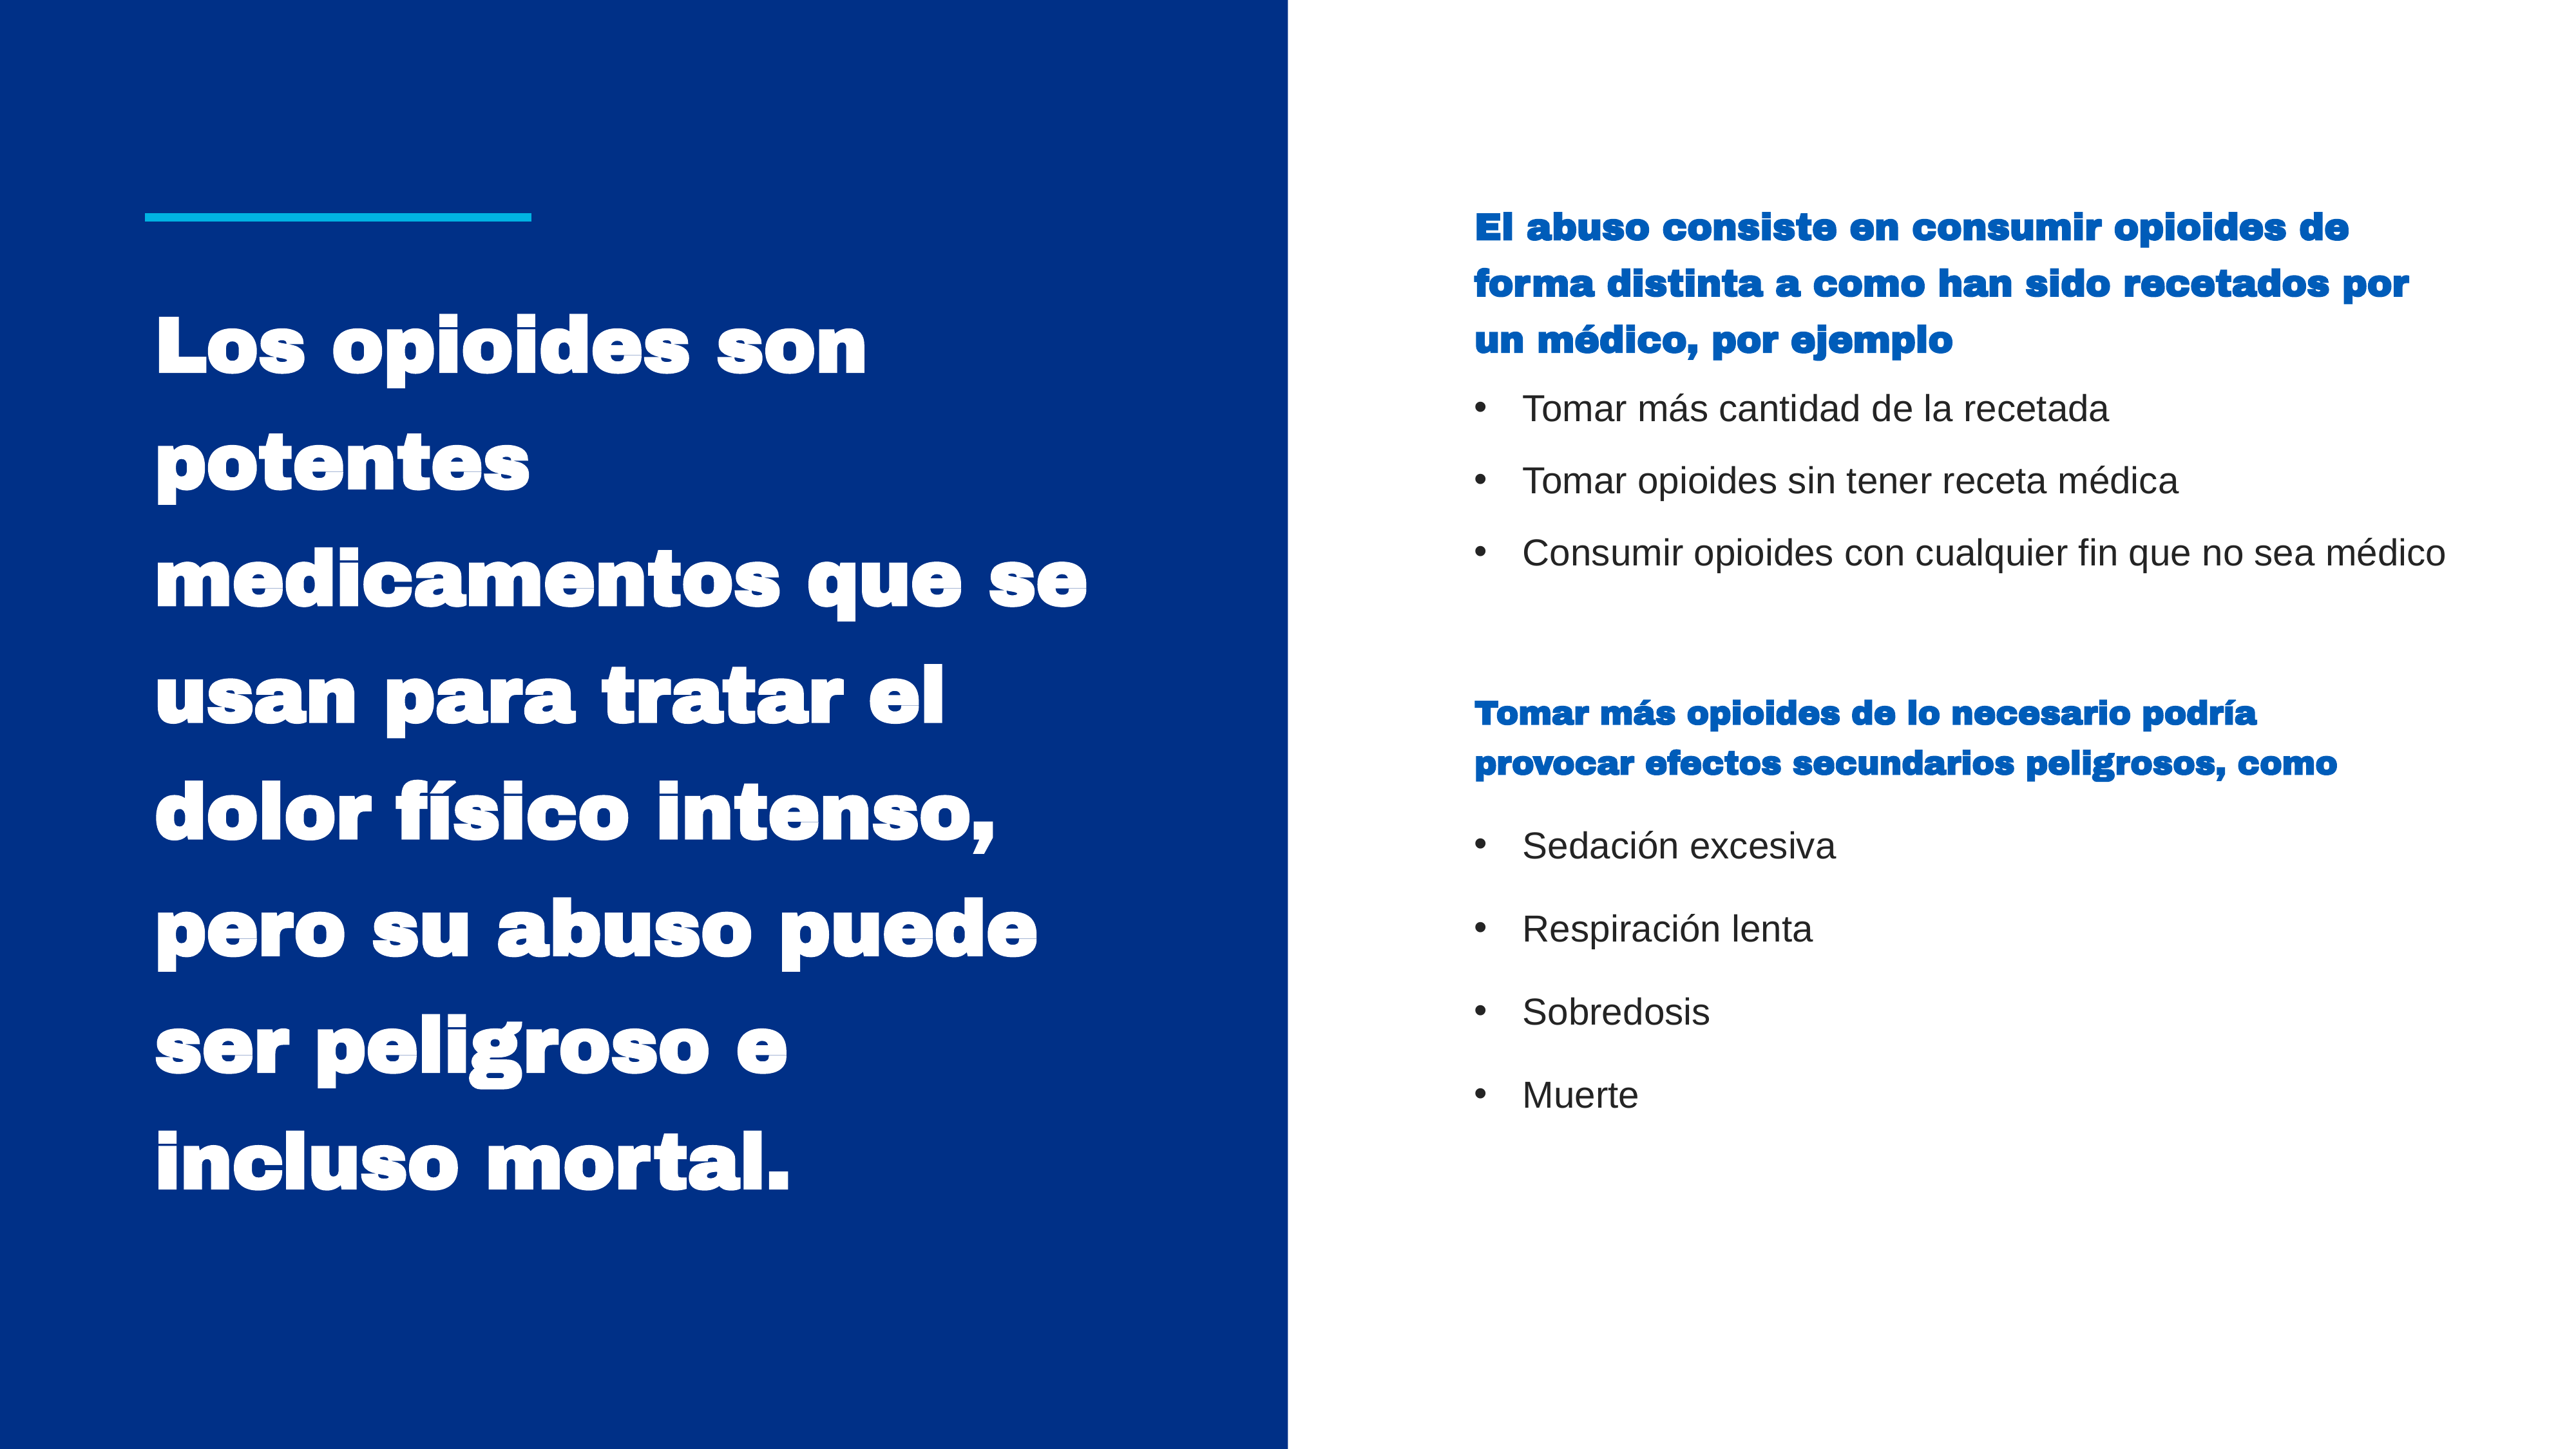

El abuso consiste en consumir opioides de forma distinta a como han sido recetados por un médico, por ejemplo
Los opioides son potentes medicamentos que se usan para tratar el dolor físico intenso, pero su abuso puede ser peligroso e incluso mortal.
Tomar más cantidad de la recetada
Tomar opioides sin tener receta médica
Consumir opioides con cualquier fin que no sea médico
Tomar más opioides de lo necesario podría provocar efectos secundarios peligrosos, como
Sedación excesiva
Respiración lenta
Sobredosis
Muerte